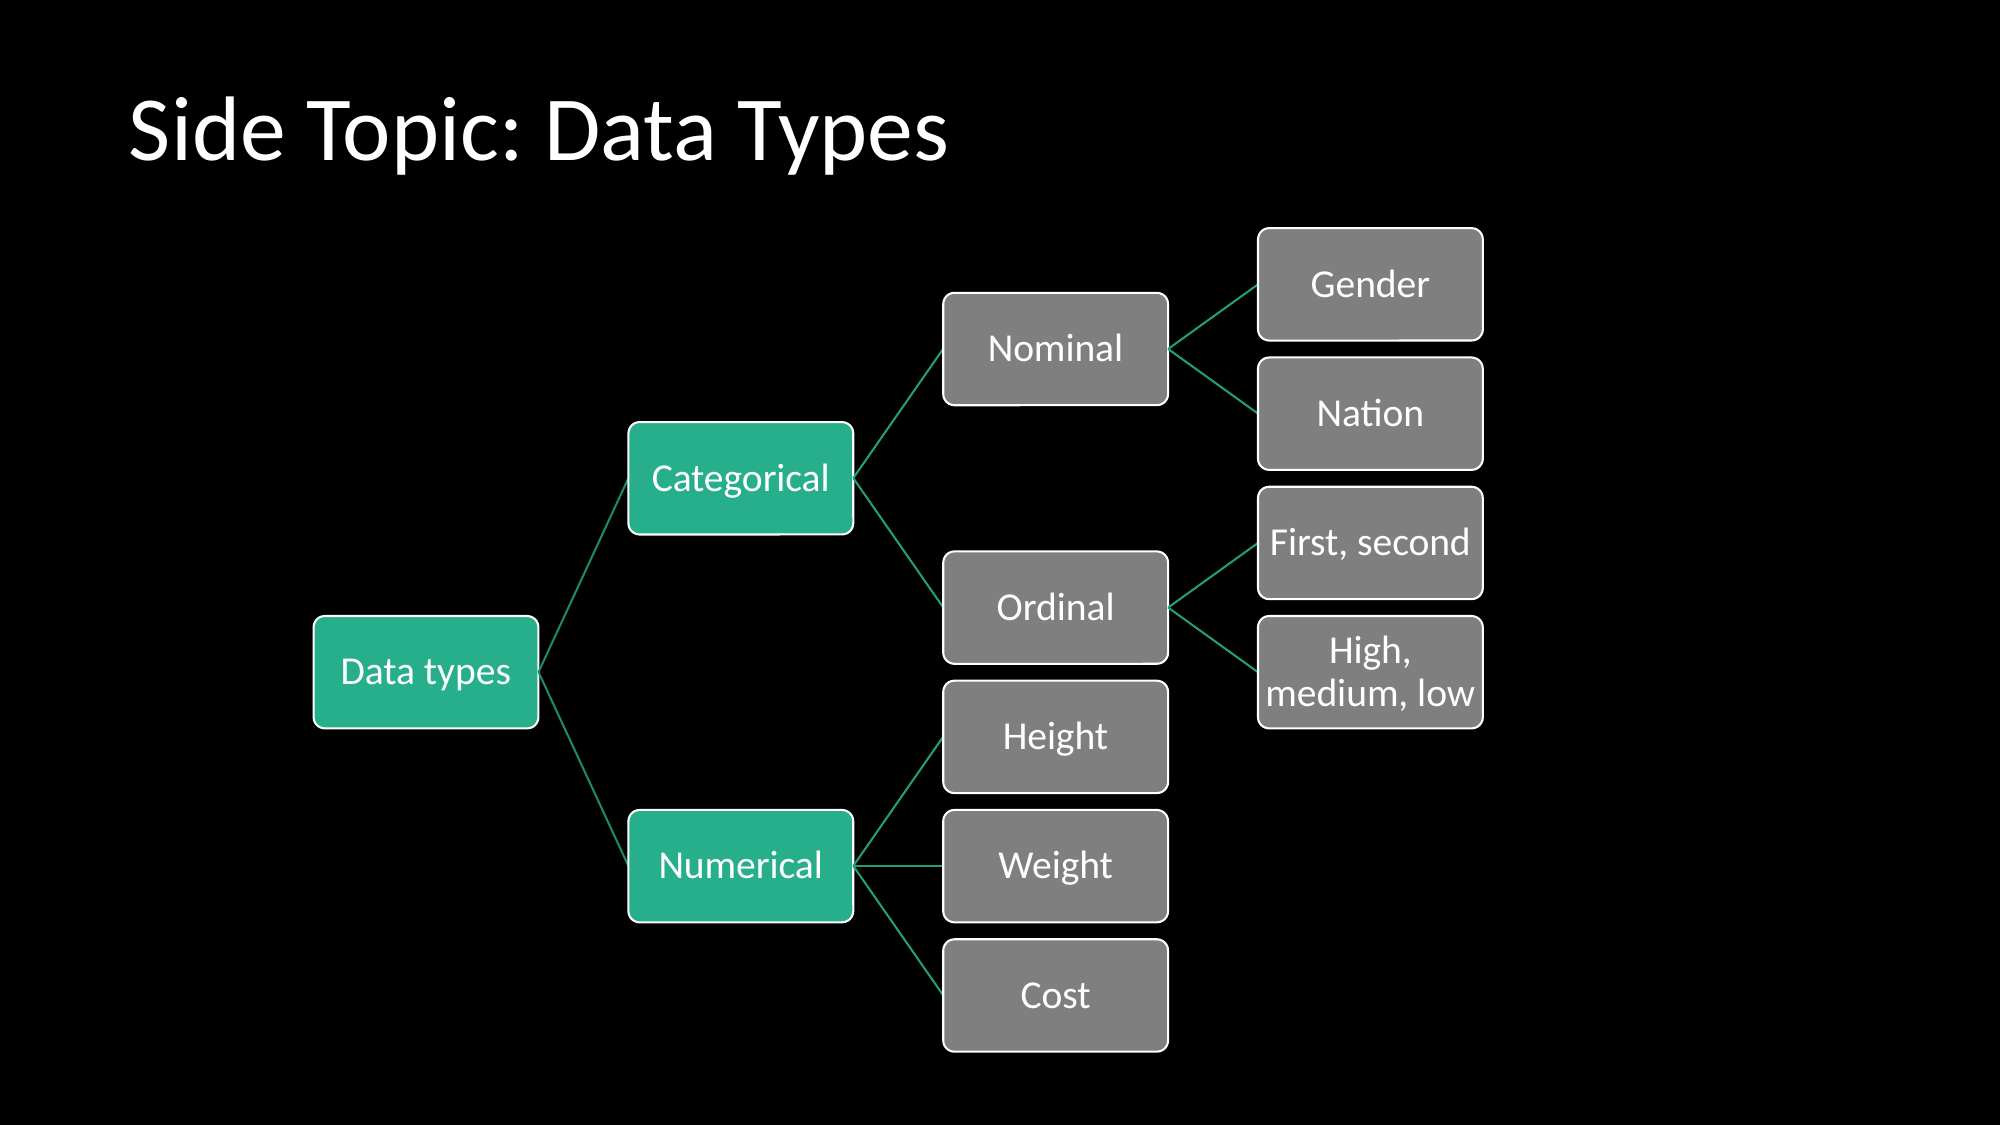

# Side Topic: Data Types

Gender

Nominal

Nation

Categorical

First, second

Ordinal

Data types
High, medium, low

Height

Numerical
Weight

Cost